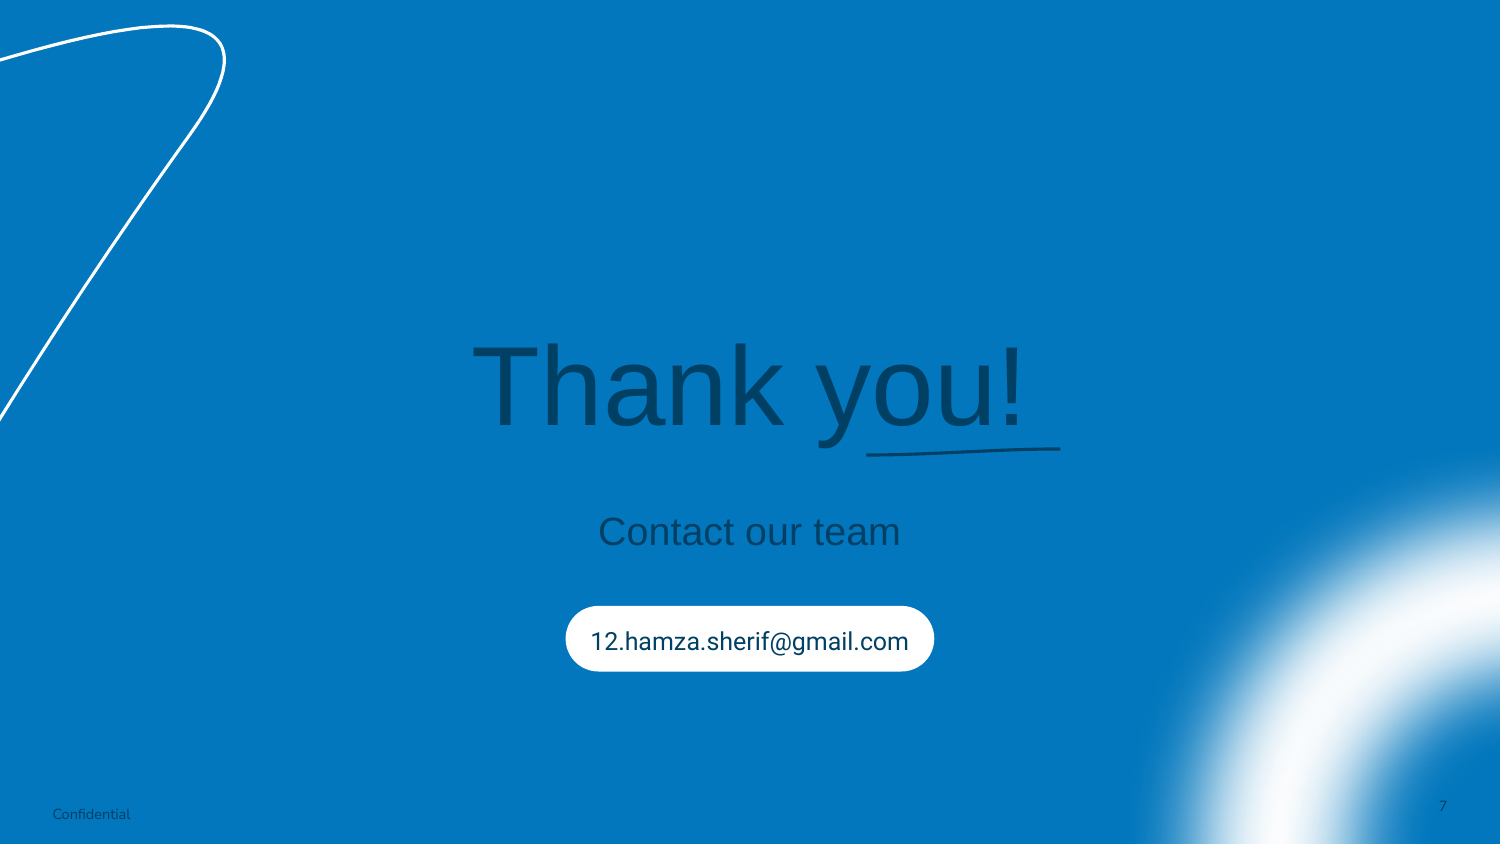

# Thank you!

Contact our team
12.hamza.sherif@gmail.com

Confidential